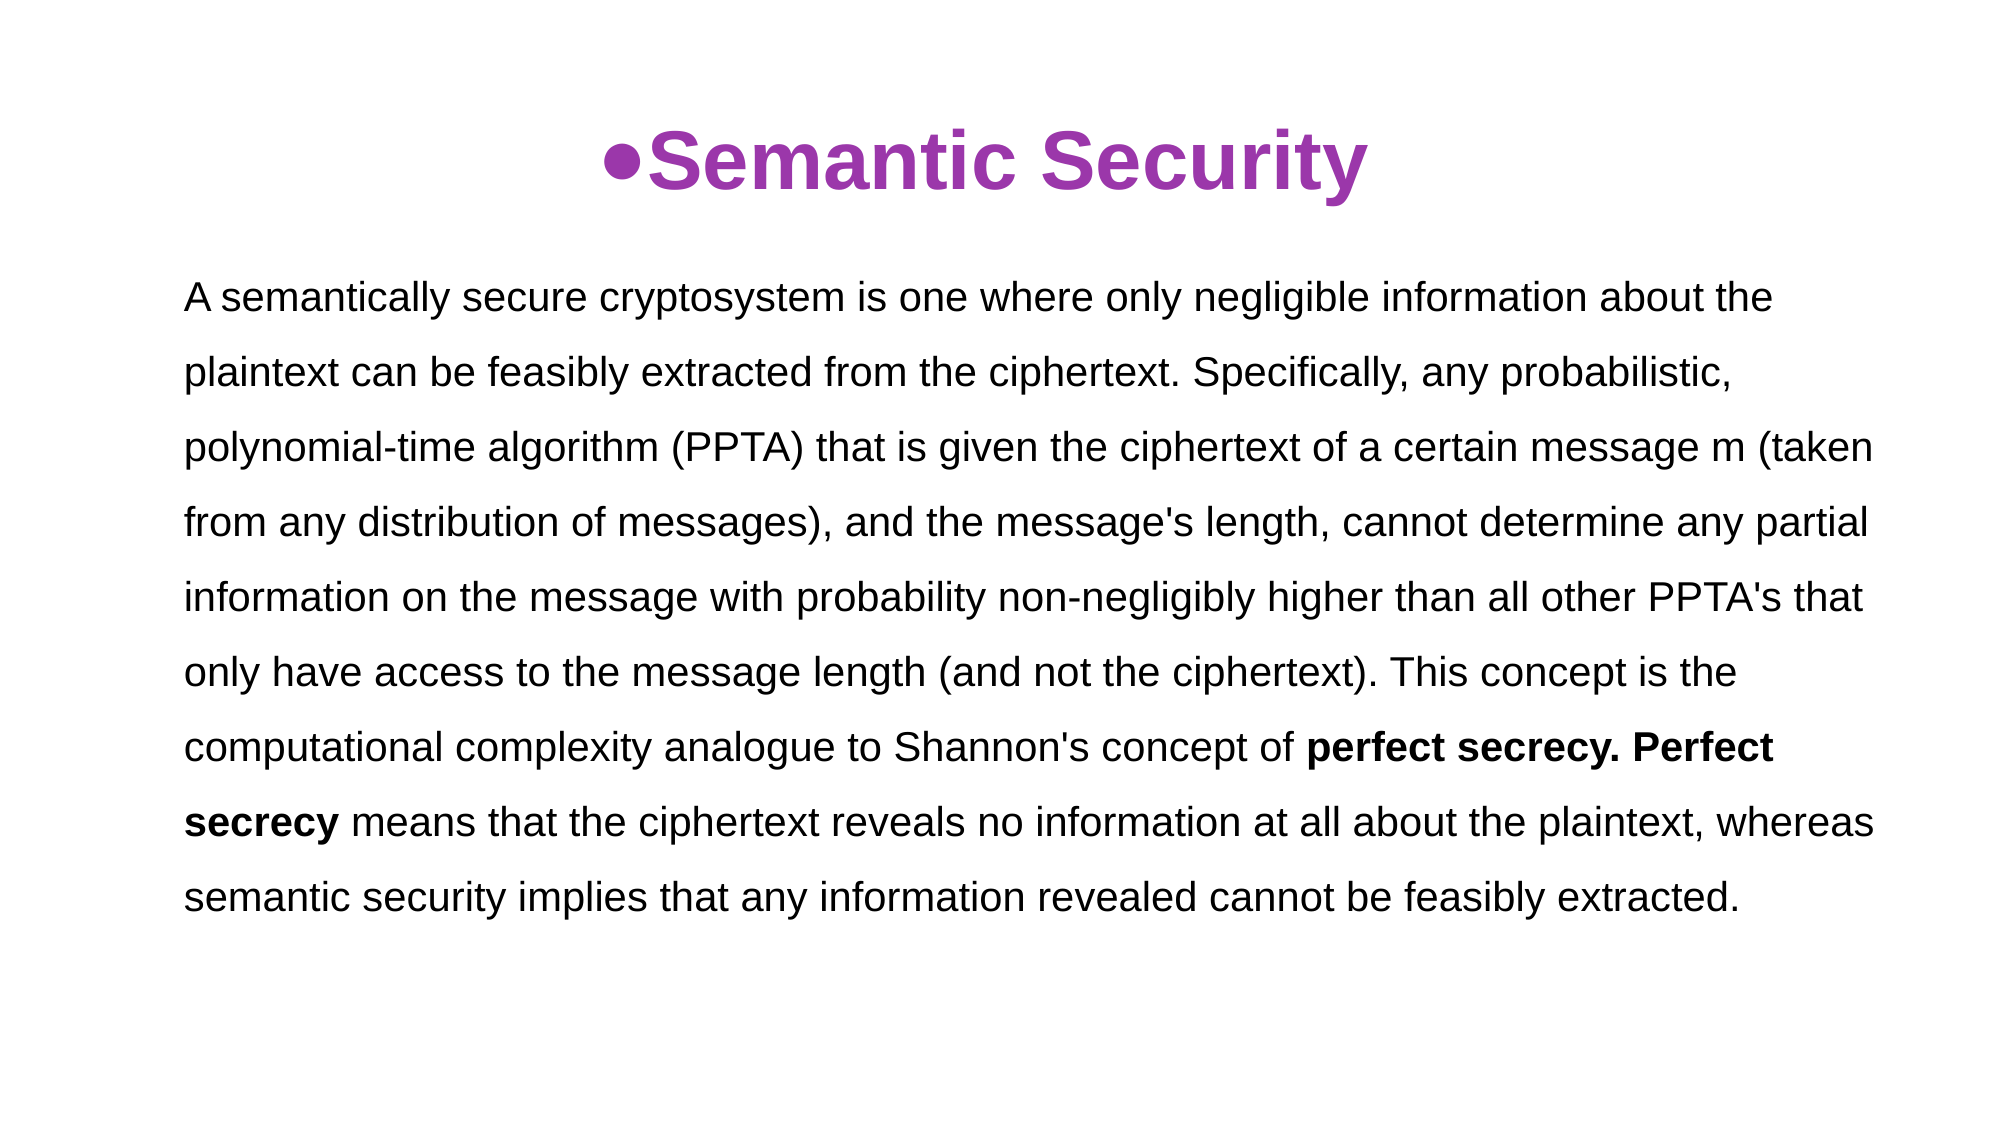

# Semantic Security
A semantically secure cryptosystem is one where only negligible information about the plaintext can be feasibly extracted from the ciphertext. Specifically, any probabilistic, polynomial-time algorithm (PPTA) that is given the ciphertext of a certain message m (taken from any distribution of messages), and the message's length, cannot determine any partial information on the message with probability non-negligibly higher than all other PPTA's that only have access to the message length (and not the ciphertext). This concept is the computational complexity analogue to Shannon's concept of perfect secrecy. Perfect secrecy means that the ciphertext reveals no information at all about the plaintext, whereas semantic security implies that any information revealed cannot be feasibly extracted.